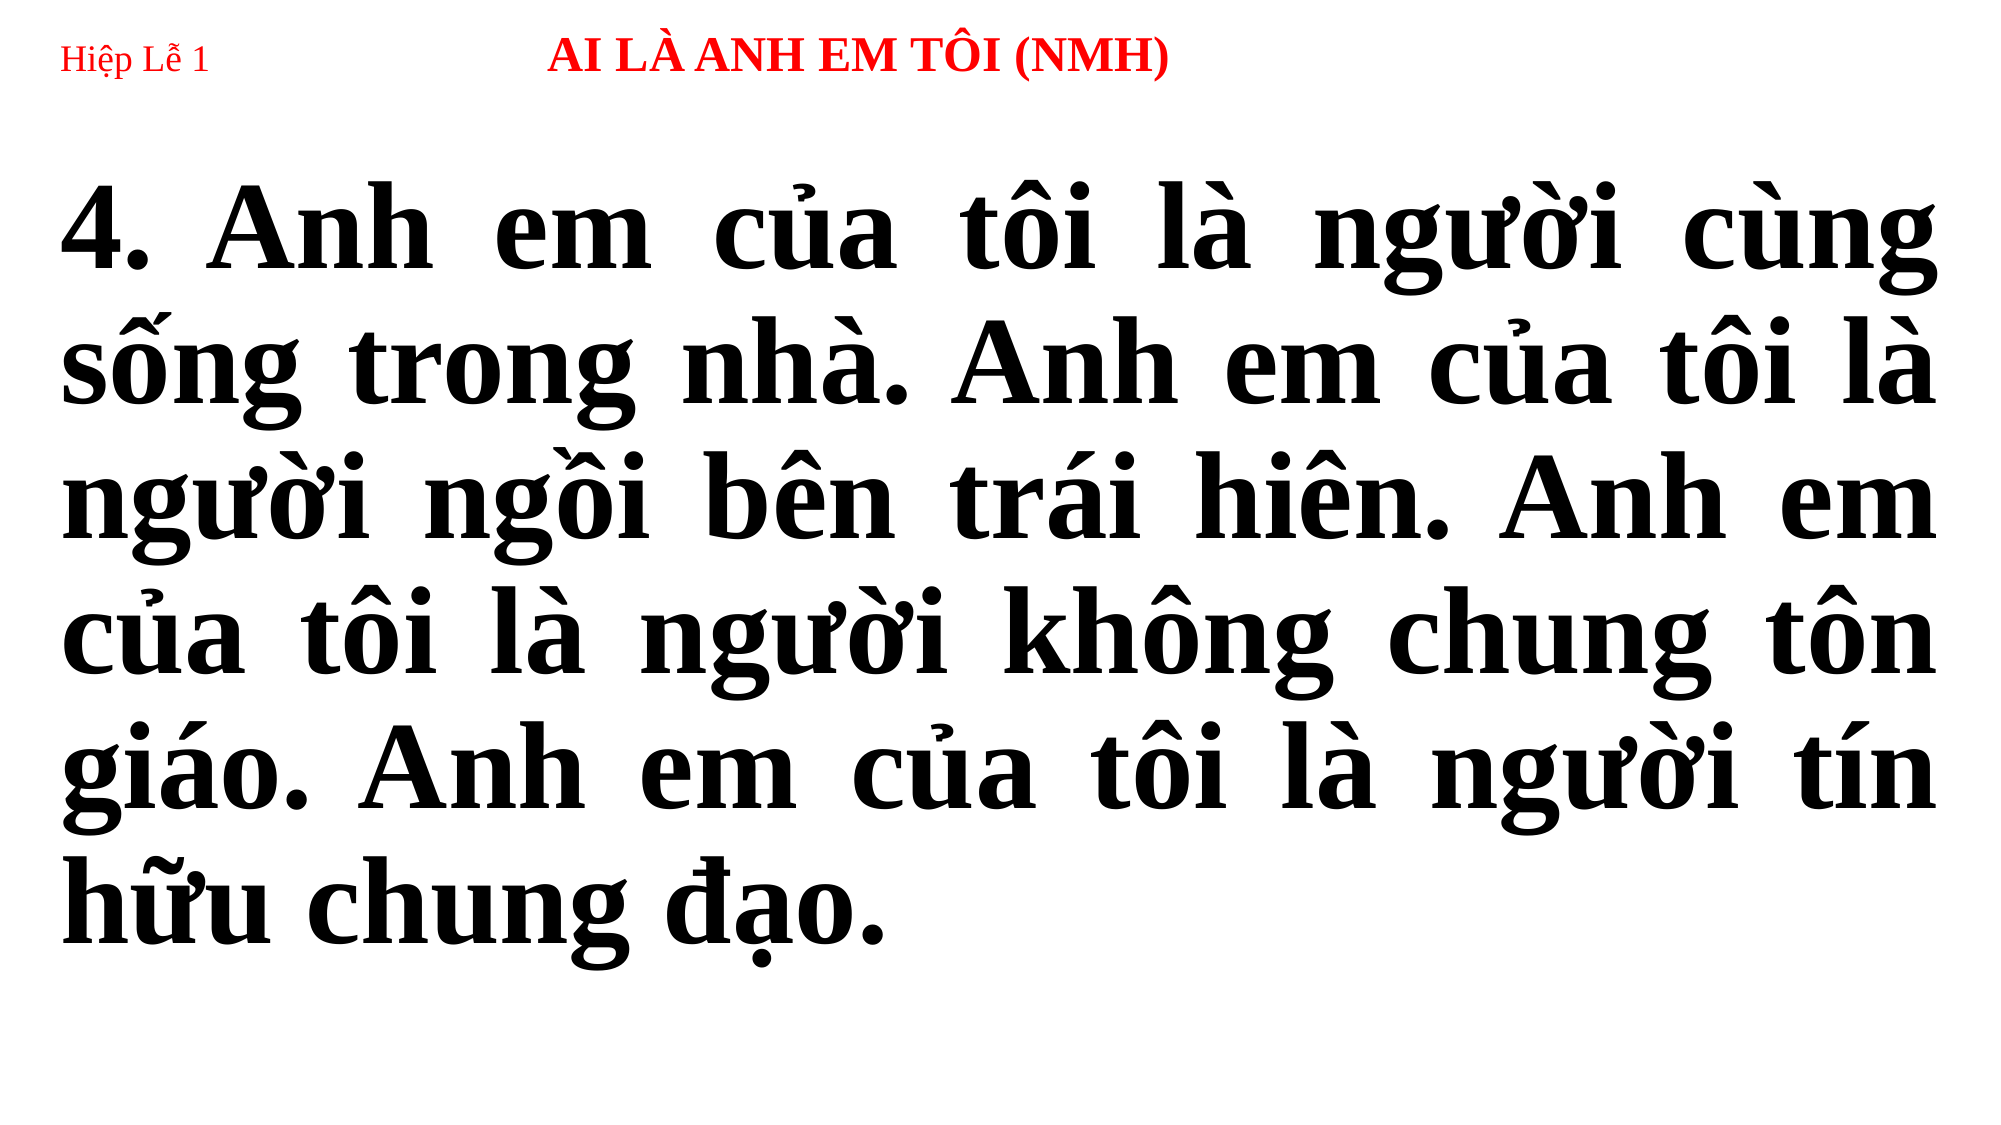

# Hiệp Lễ 1                    	    AI LÀ ANH EM TÔI (NMH)
4. Anh em của tôi là người cùng sống trong nhà. Anh em của tôi là người ngồi bên trái hiên. Anh em của tôi là người không chung tôn giáo. Anh em của tôi là người tín hữu chung đạo.